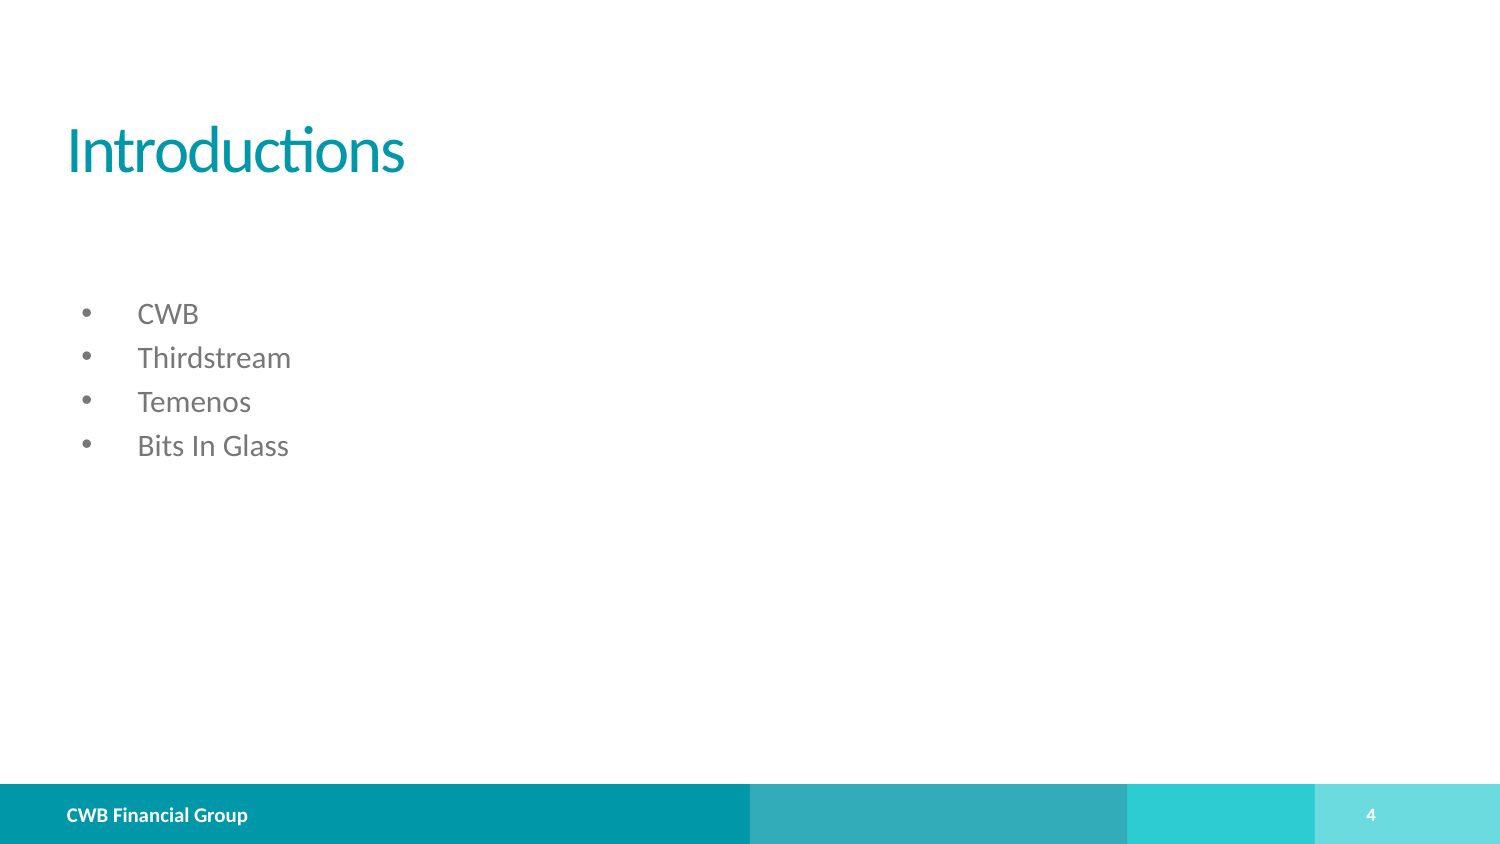

Introductions

CWB
Thirdstream
Temenos
Bits In Glass